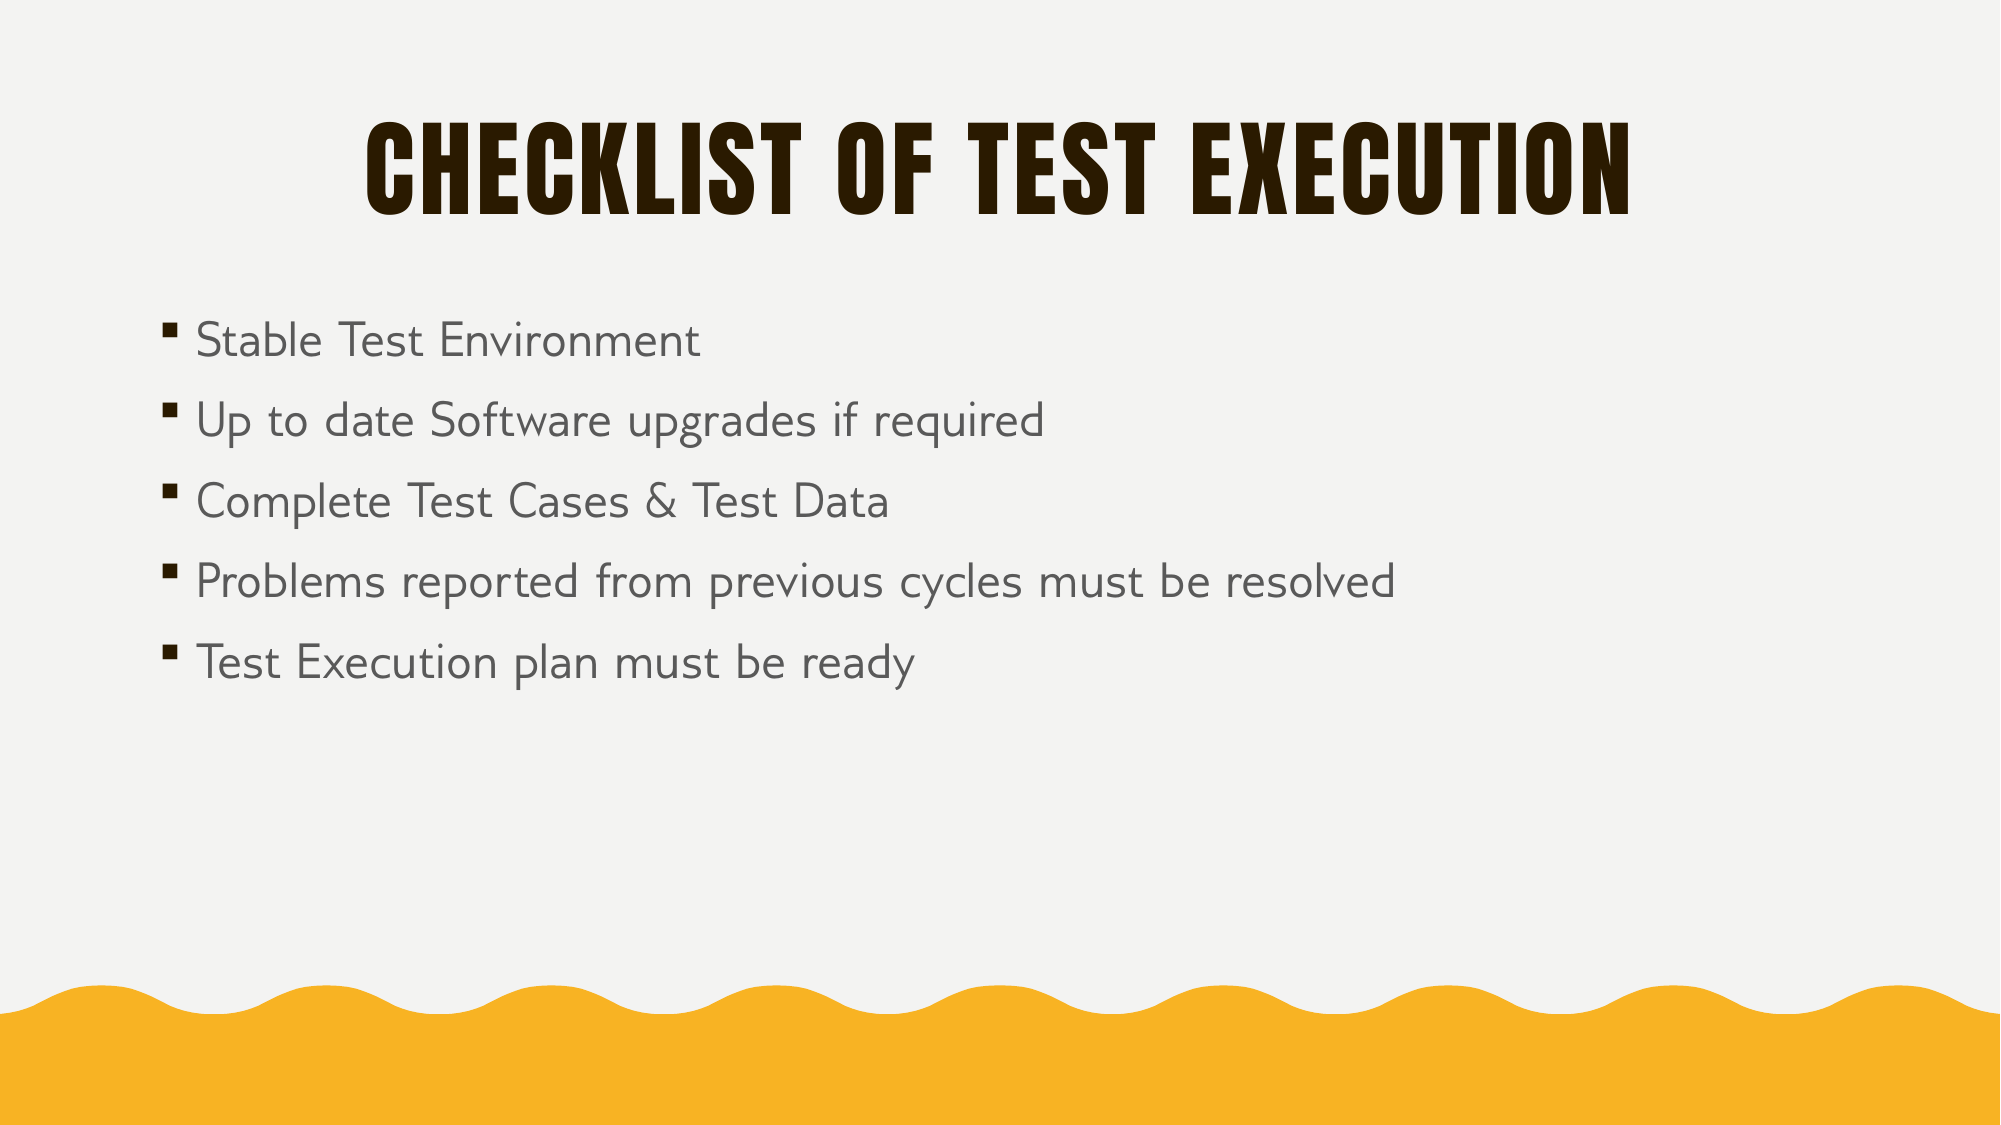

Checklist of Test Execution
Stable Test Environment
Up to date Software upgrades if required
Complete Test Cases & Test Data
Problems reported from previous cycles must be resolved
Test Execution plan must be ready